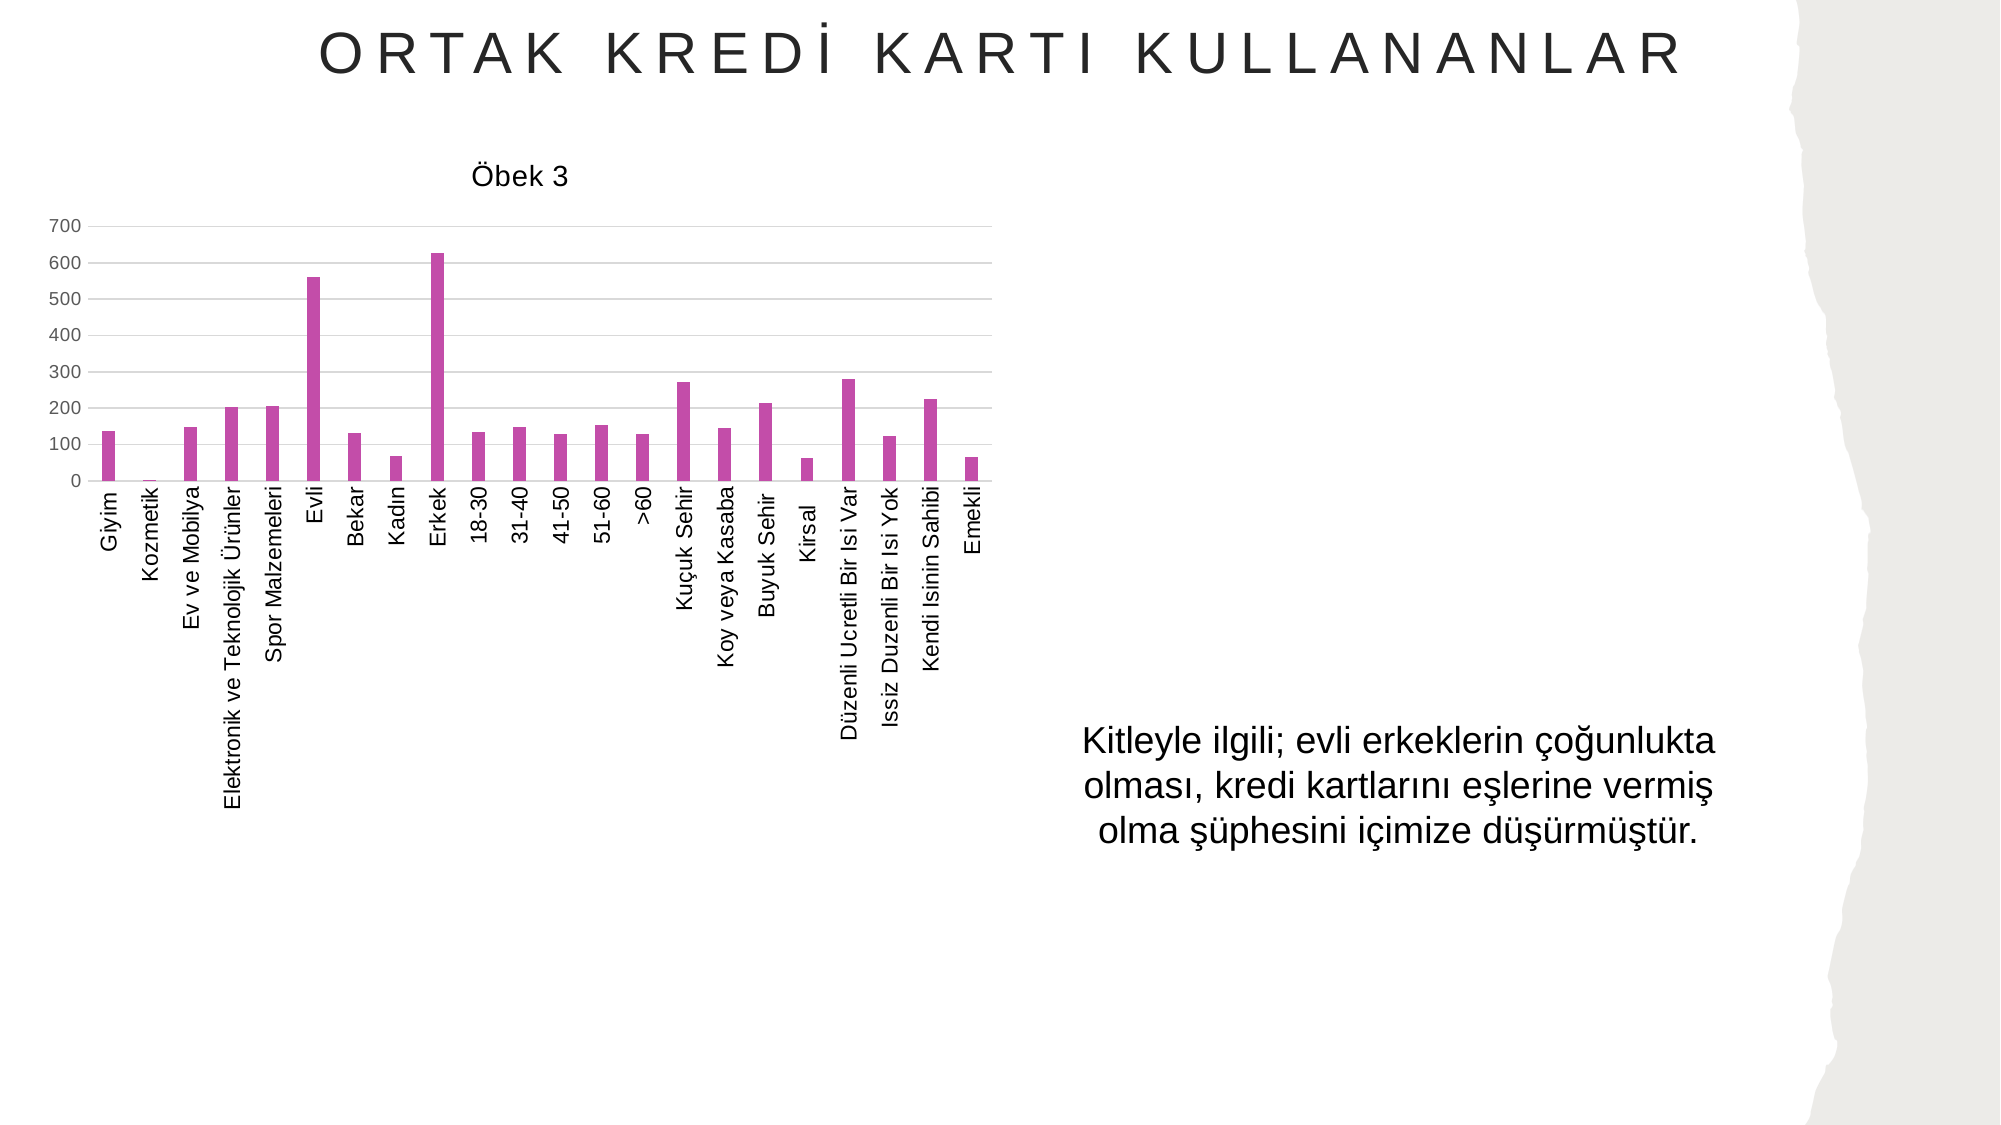

# ORTAK KREDİ KARTI KULLANANLAR

### Chart:

| Category | Öbek 3 |
|---|---|
| Giyim  | 136.0 |
| Kozmetik | 3.0 |
| Ev ve Mobilya | 149.0 |
| Elektronik ve Teknolojik Ürünler | 202.0 |
| Spor Malzemeleri | 205.0 |
| Evli | 562.0 |
| Bekar | 133.0 |
| Kadın | 69.0 |
| Erkek | 626.0 |
| 18-30 | 134.0 |
| 31-40 | 148.0 |
| 41-50 | 130.0 |
| 51-60 | 153.0 |
| >60 | 130.0 |
| Kuçuk Sehir | 271.0 |
| Koy veya Kasaba | 146.0 |
| Buyuk Sehir  | 215.0 |
|  Kirsal    | 63.0 |
| Düzenli Ucretli Bir Isi Var | 281.0 |
| Issiz Duzenli Bir Isi Yok | 124.0 |
| Kendi Isinin Sahibi | 225.0 |
| Emekli | 65.0 |
Kitleyle ilgili; evli erkeklerin çoğunlukta olması, kredi kartlarını eşlerine vermiş olma şüphesini içimize düşürmüştür.